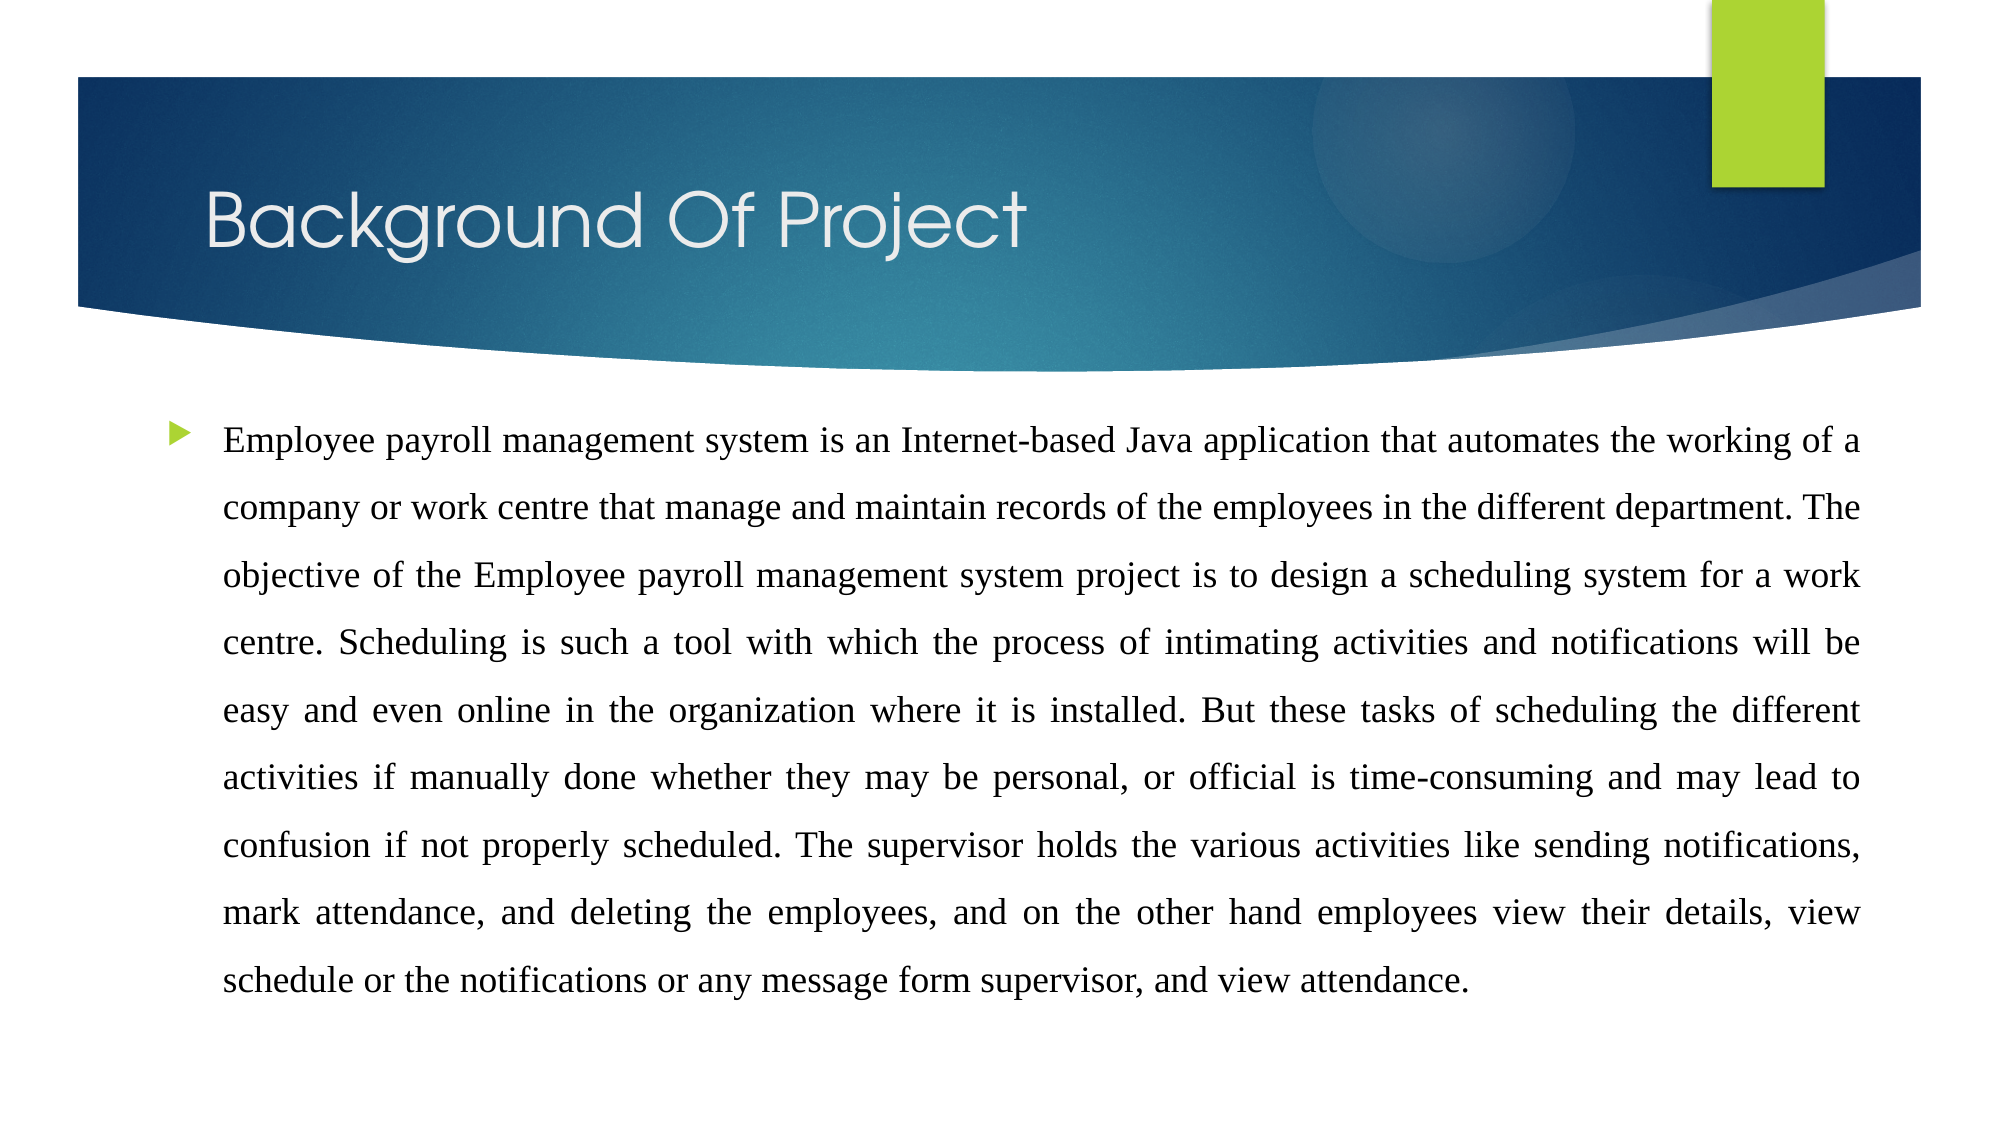

# Background Of Project
Employee payroll management system is an Internet-based Java application that automates the working of a company or work centre that manage and maintain records of the employees in the different department. The objective of the Employee payroll management system project is to design a scheduling system for a work centre. Scheduling is such a tool with which the process of intimating activities and notifications will be easy and even online in the organization where it is installed. But these tasks of scheduling the different activities if manually done whether they may be personal, or official is time-consuming and may lead to confusion if not properly scheduled. The supervisor holds the various activities like sending notifications, mark attendance, and deleting the employees, and on the other hand employees view their details, view schedule or the notifications or any message form supervisor, and view attendance.